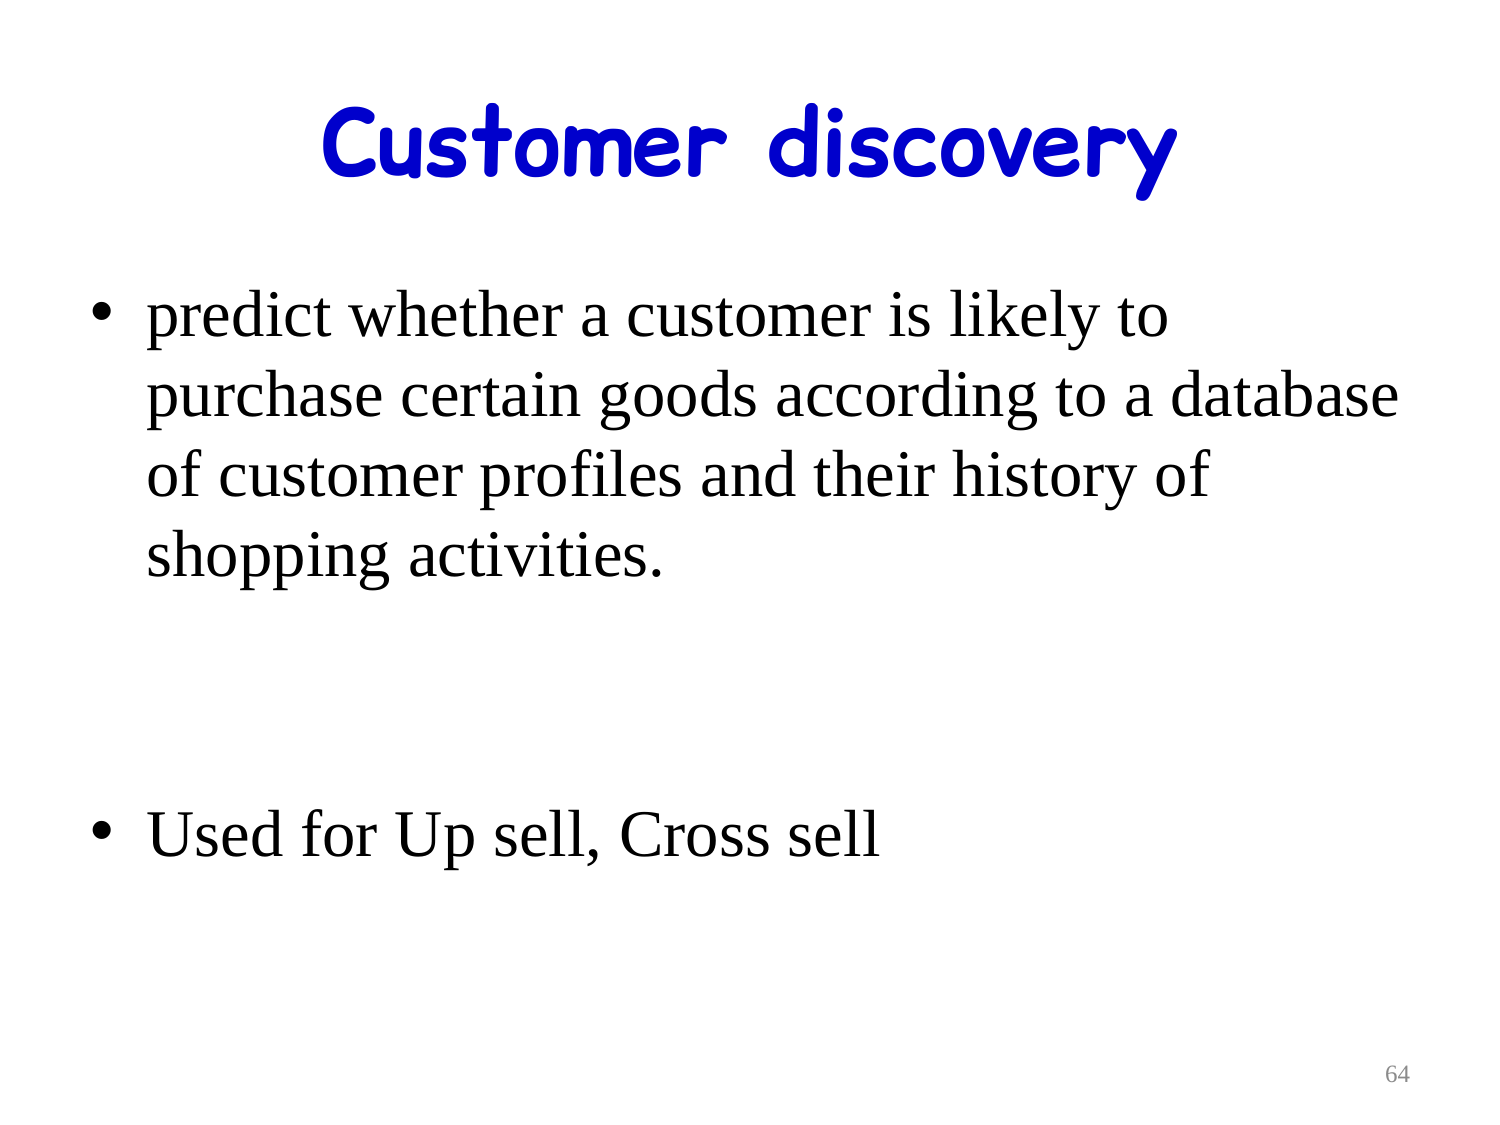

# Customer discovery
predict whether a customer is likely to purchase certain goods according to a database of customer profiles and their history of shopping activities.

Used for Up sell, Cross sell
64